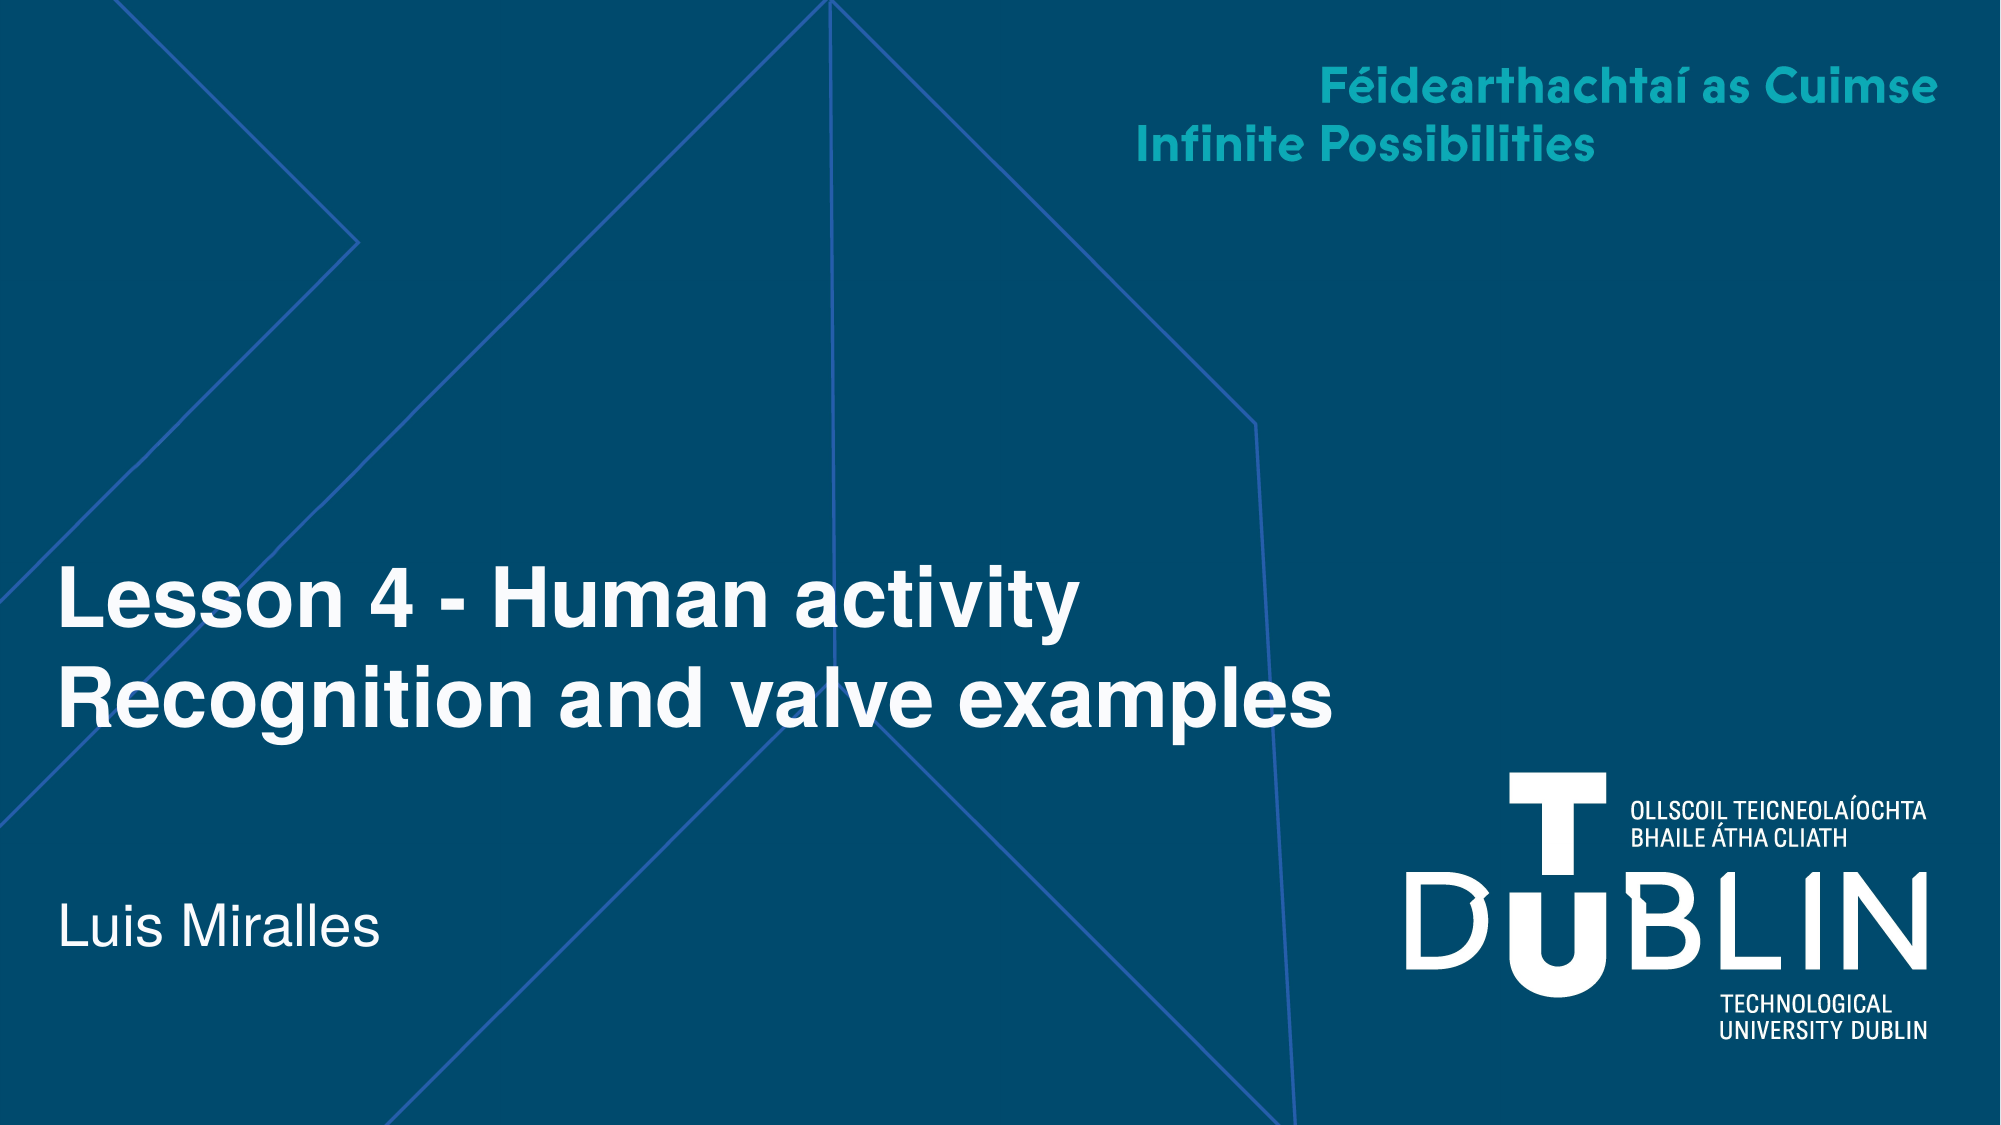

Lesson 4 - Human activity Recognition and valve examples
Luis Miralles